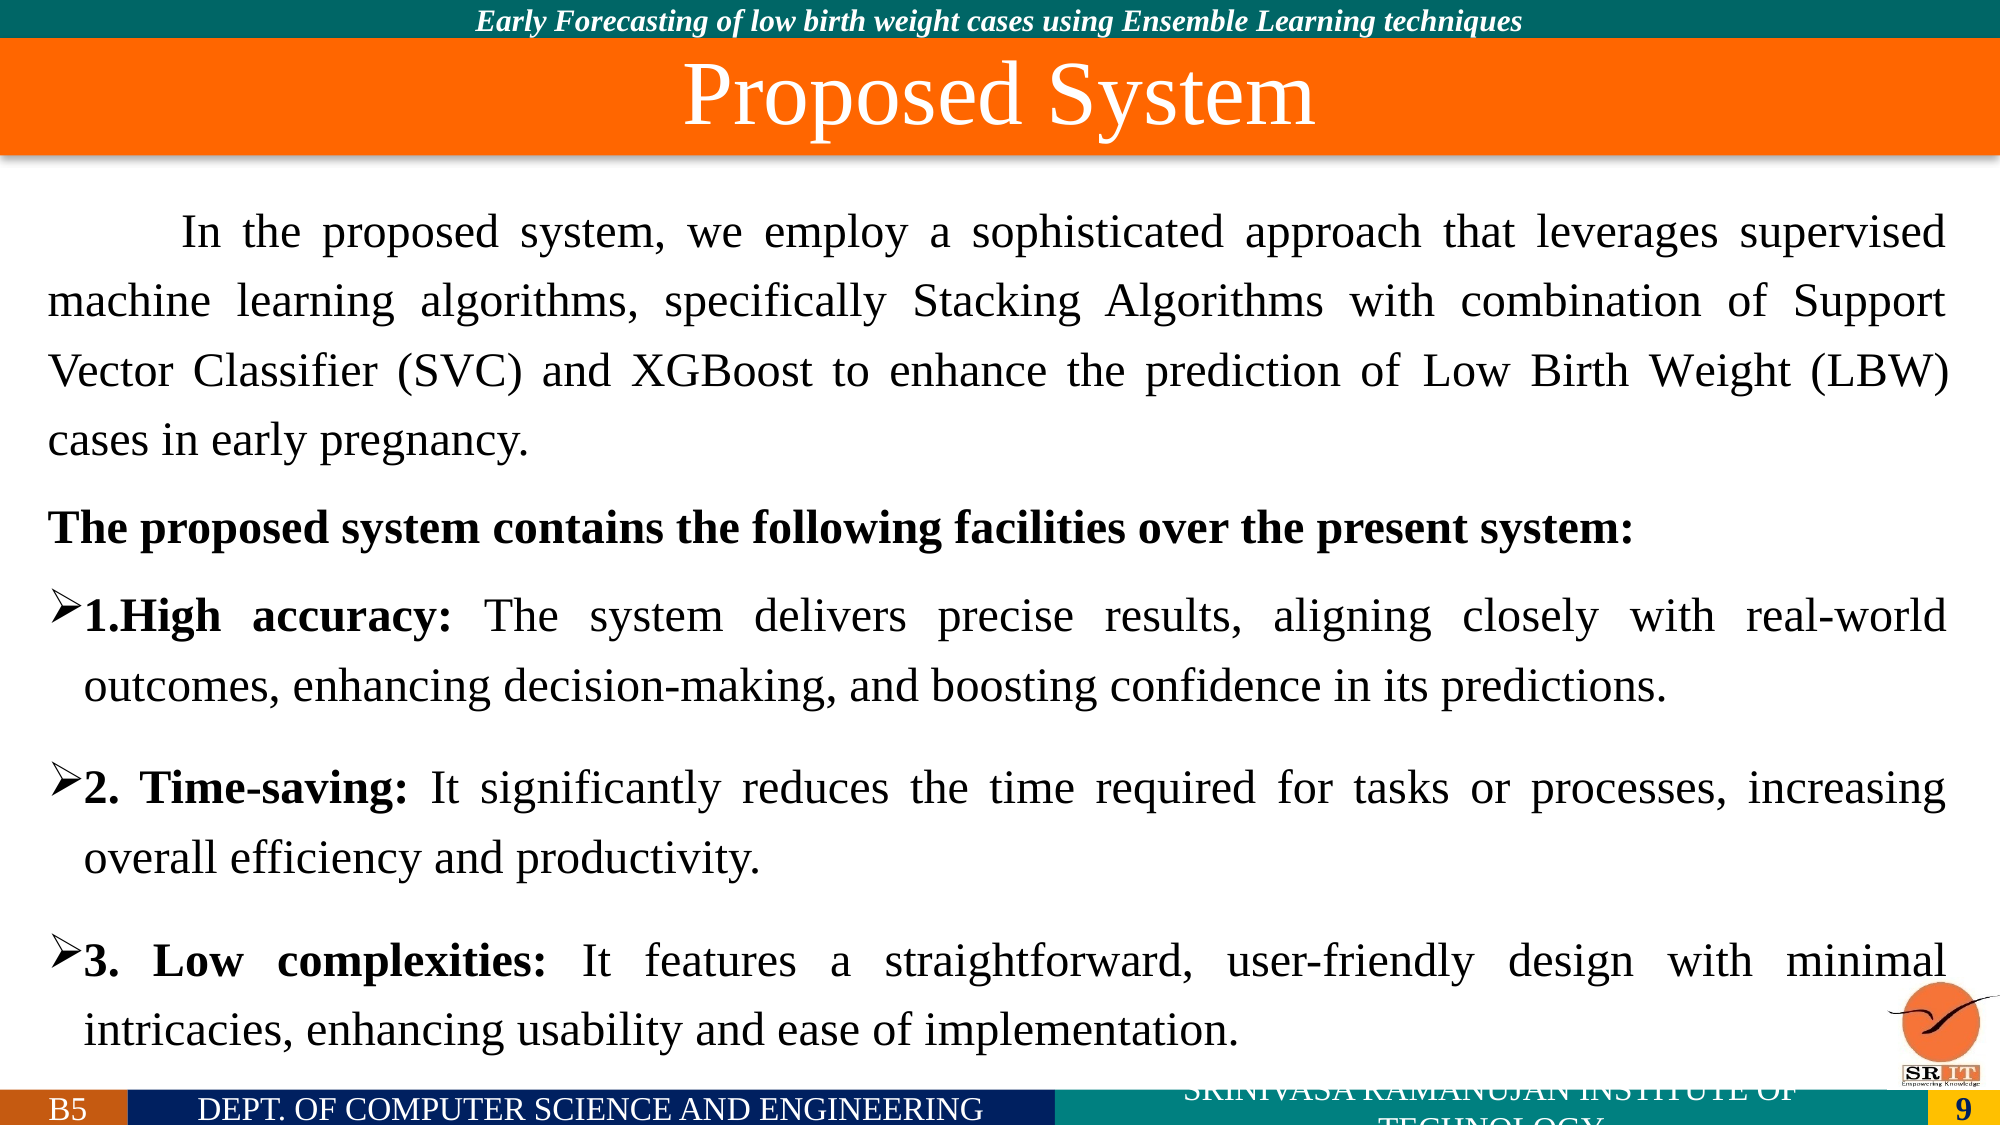

# Proposed System
	In the proposed system, we employ a sophisticated approach that leverages supervised machine learning algorithms, specifically Stacking Algorithms with combination of Support Vector Classifier (SVC) and XGBoost to enhance the prediction of Low Birth Weight (LBW) cases in early pregnancy.
The proposed system contains the following facilities over the present system:
1.High accuracy: The system delivers precise results, aligning closely with real-world outcomes, enhancing decision-making, and boosting confidence in its predictions.
2. Time-saving: It significantly reduces the time required for tasks or processes, increasing overall efficiency and productivity.
3. Low complexities: It features a straightforward, user-friendly design with minimal intricacies, enhancing usability and ease of implementation.